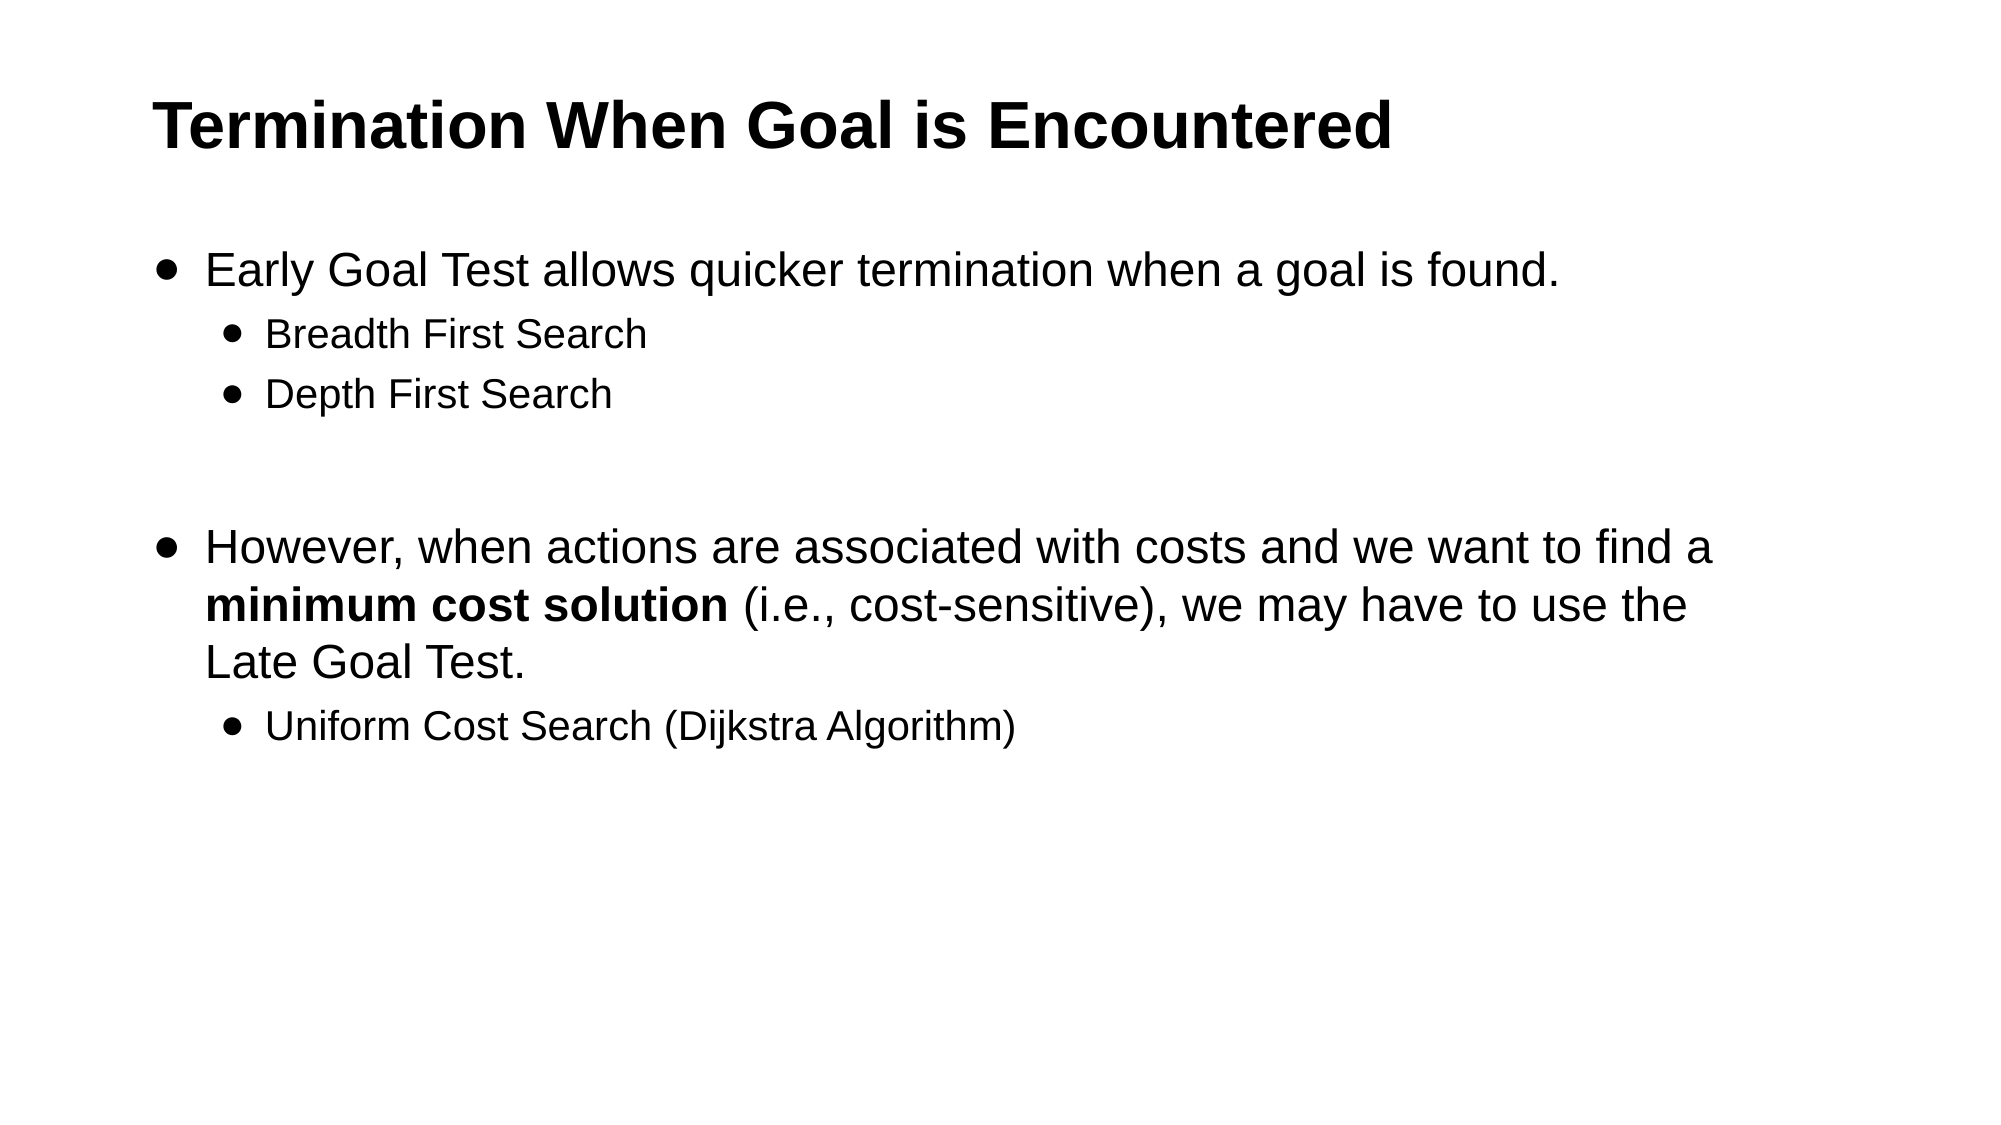

# Termination When Goal is Encountered
Early Goal Test allows quicker termination when a goal is found.
Breadth First Search
Depth First Search

However, when actions are associated with costs and we want to find a minimum cost solution (i.e., cost-sensitive), we may have to use the Late Goal Test.
Uniform Cost Search (Dijkstra Algorithm)